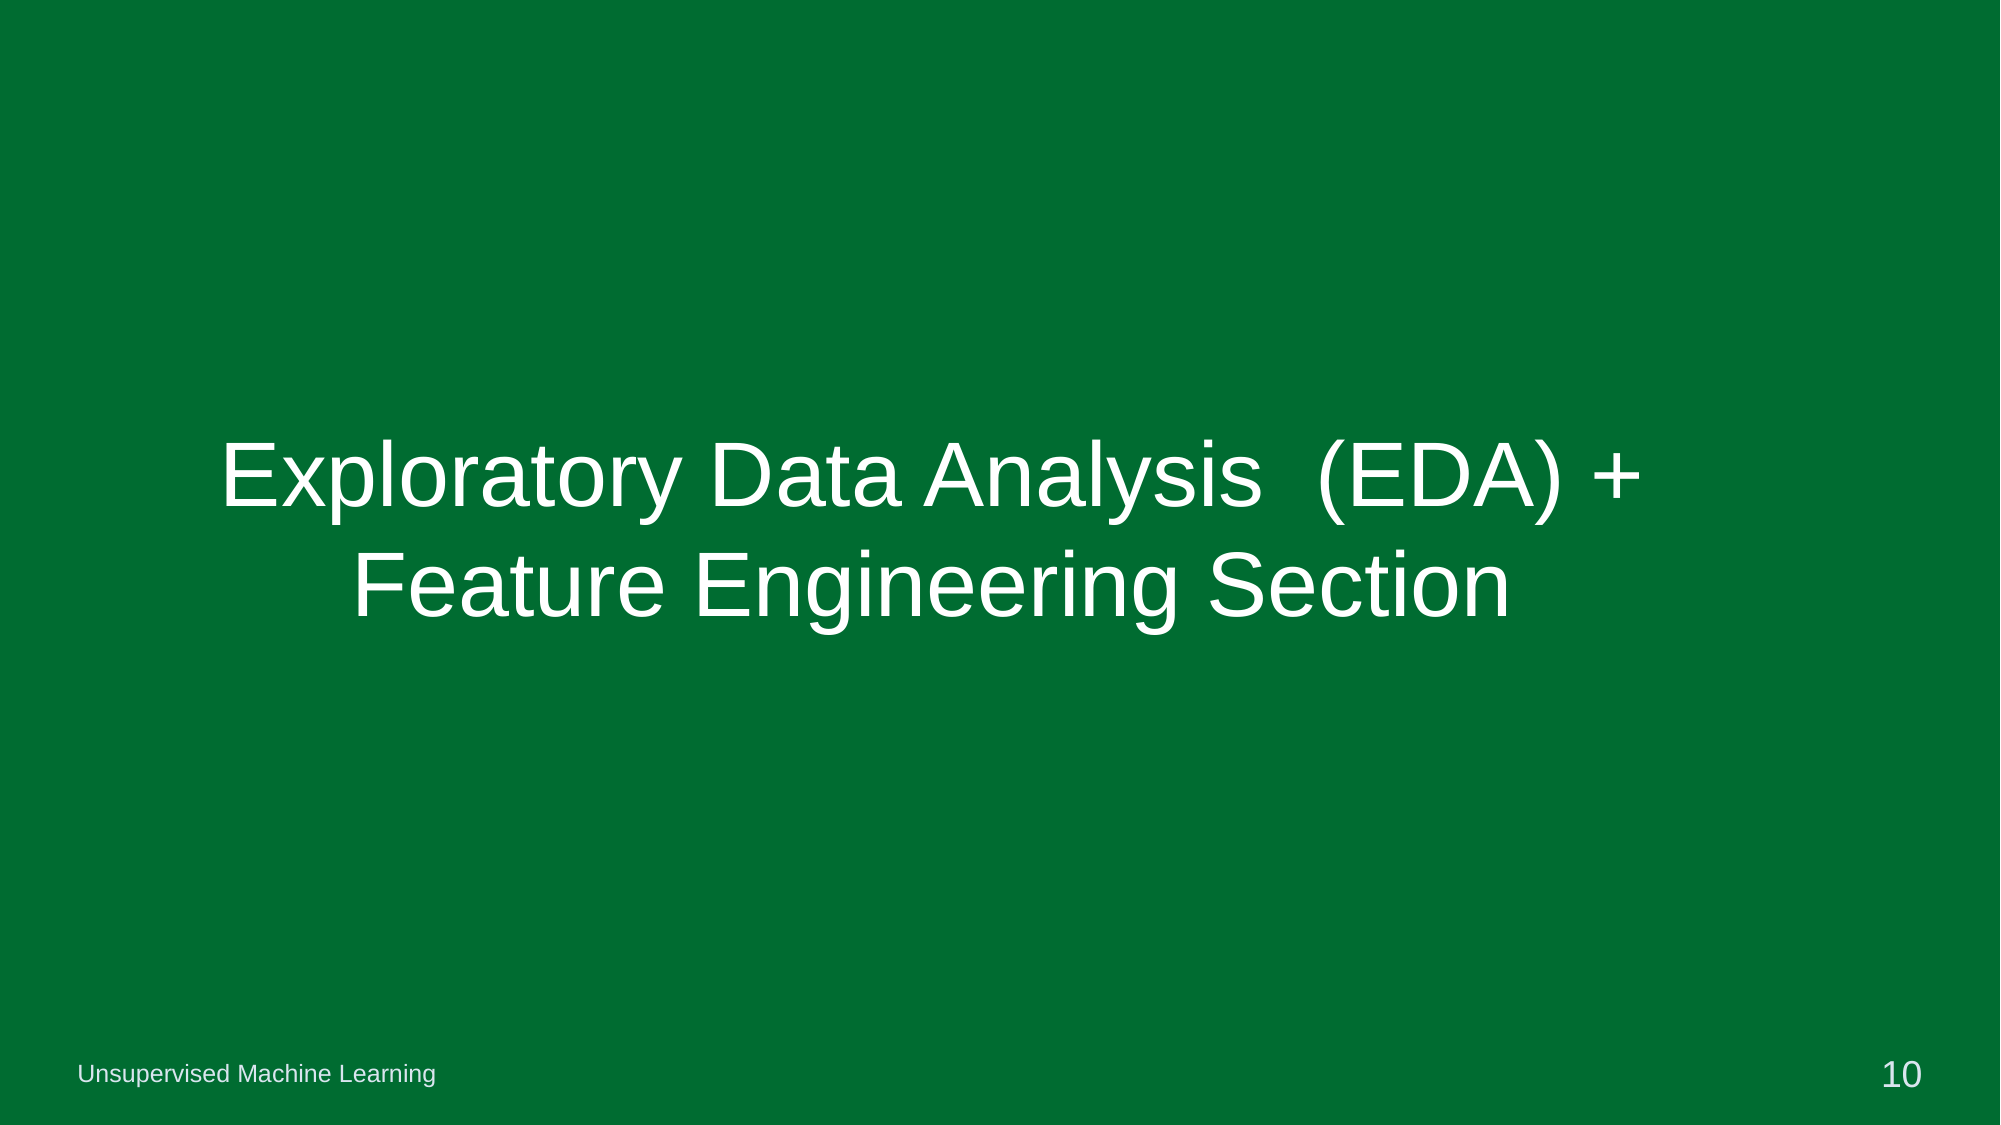

# Exploratory Data Analysis  (EDA) + Feature Engineering Section
Unsupervised Machine Learning
10